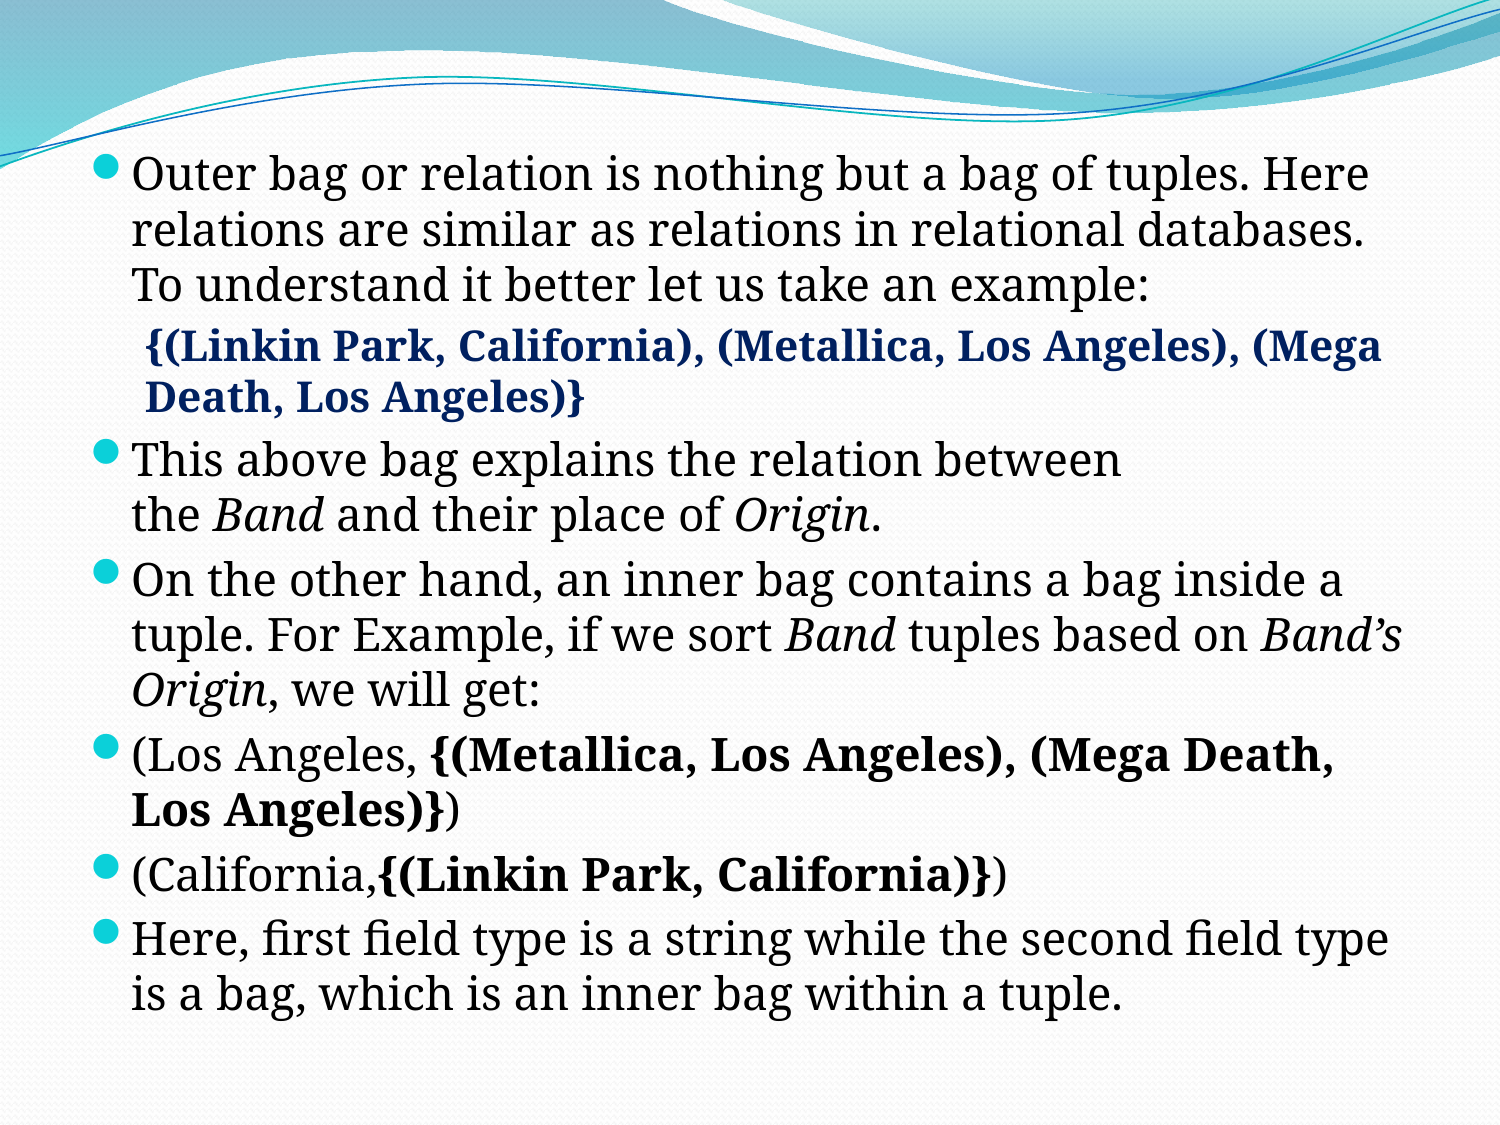

Outer bag or relation is nothing but a bag of tuples. Here relations are similar as relations in relational databases. To understand it better let us take an example:
{(Linkin Park, California), (Metallica, Los Angeles), (Mega Death, Los Angeles)}
This above bag explains the relation between the Band and their place of Origin.
On the other hand, an inner bag contains a bag inside a tuple. For Example, if we sort Band tuples based on Band’s Origin, we will get:
(Los Angeles, {(Metallica, Los Angeles), (Mega Death, Los Angeles)})
(California,{(Linkin Park, California)})
Here, first field type is a string while the second field type is a bag, which is an inner bag within a tuple.